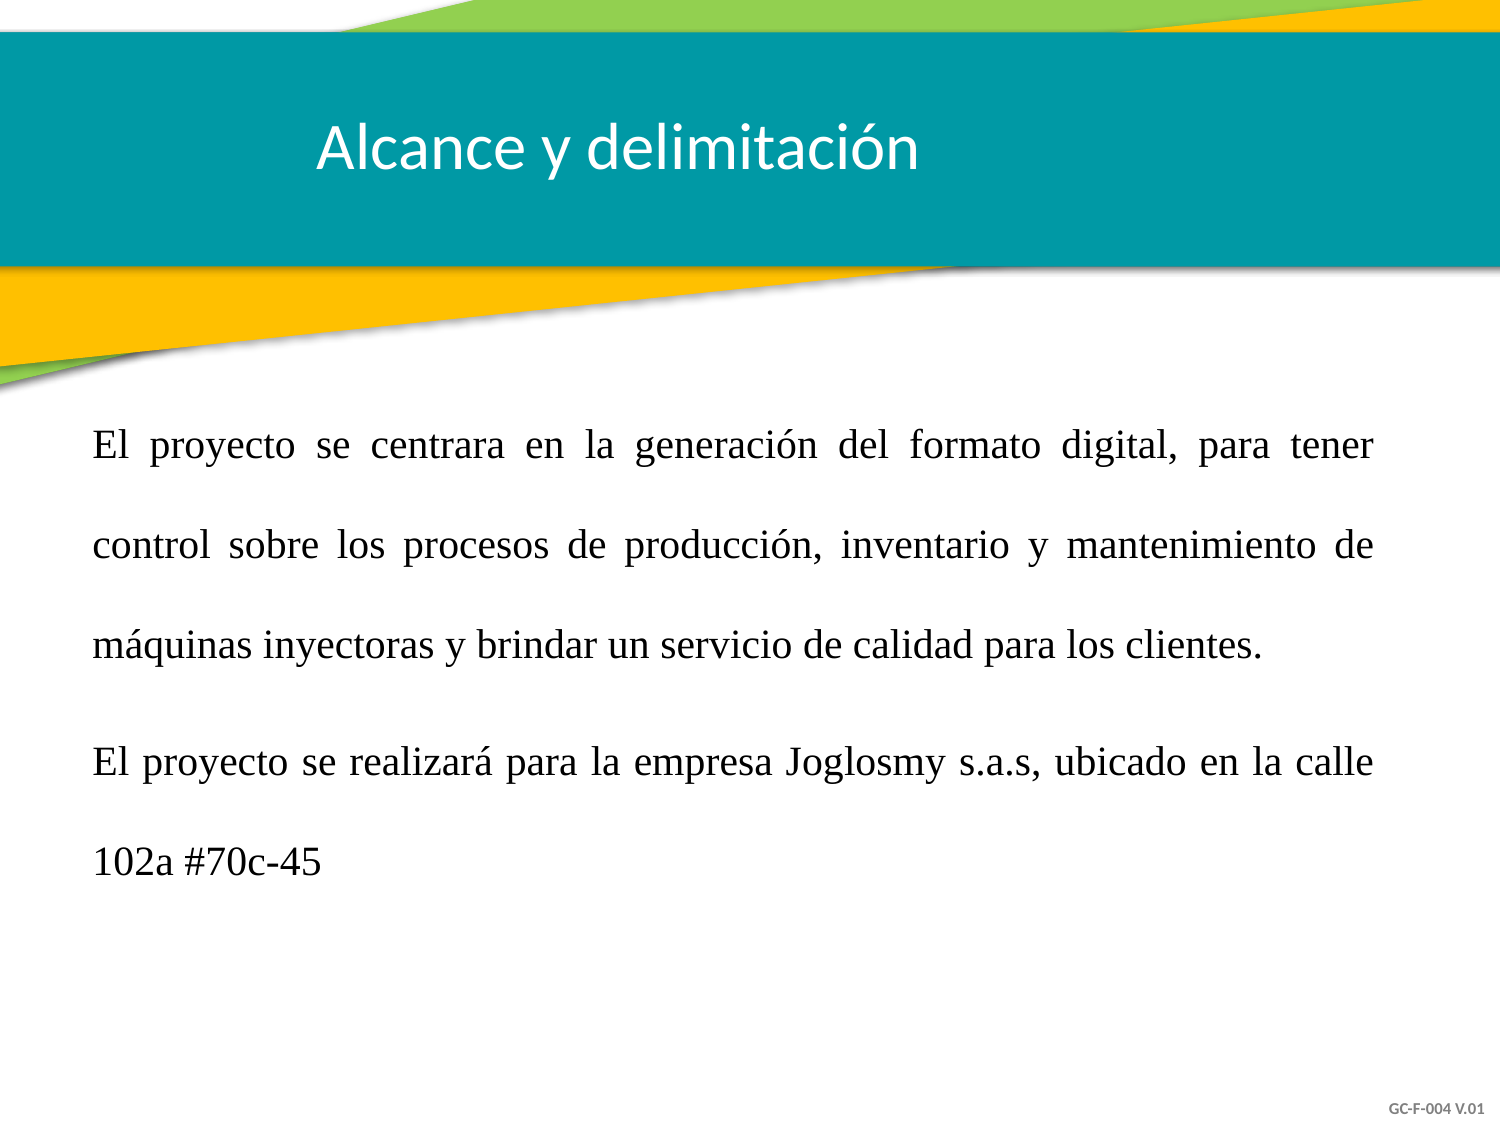

Alcance y delimitación
El proyecto se centrara en la generación del formato digital, para tener control sobre los procesos de producción, inventario y mantenimiento de máquinas inyectoras y brindar un servicio de calidad para los clientes.
El proyecto se realizará para la empresa Joglosmy s.a.s, ubicado en la calle 102a #70c-45